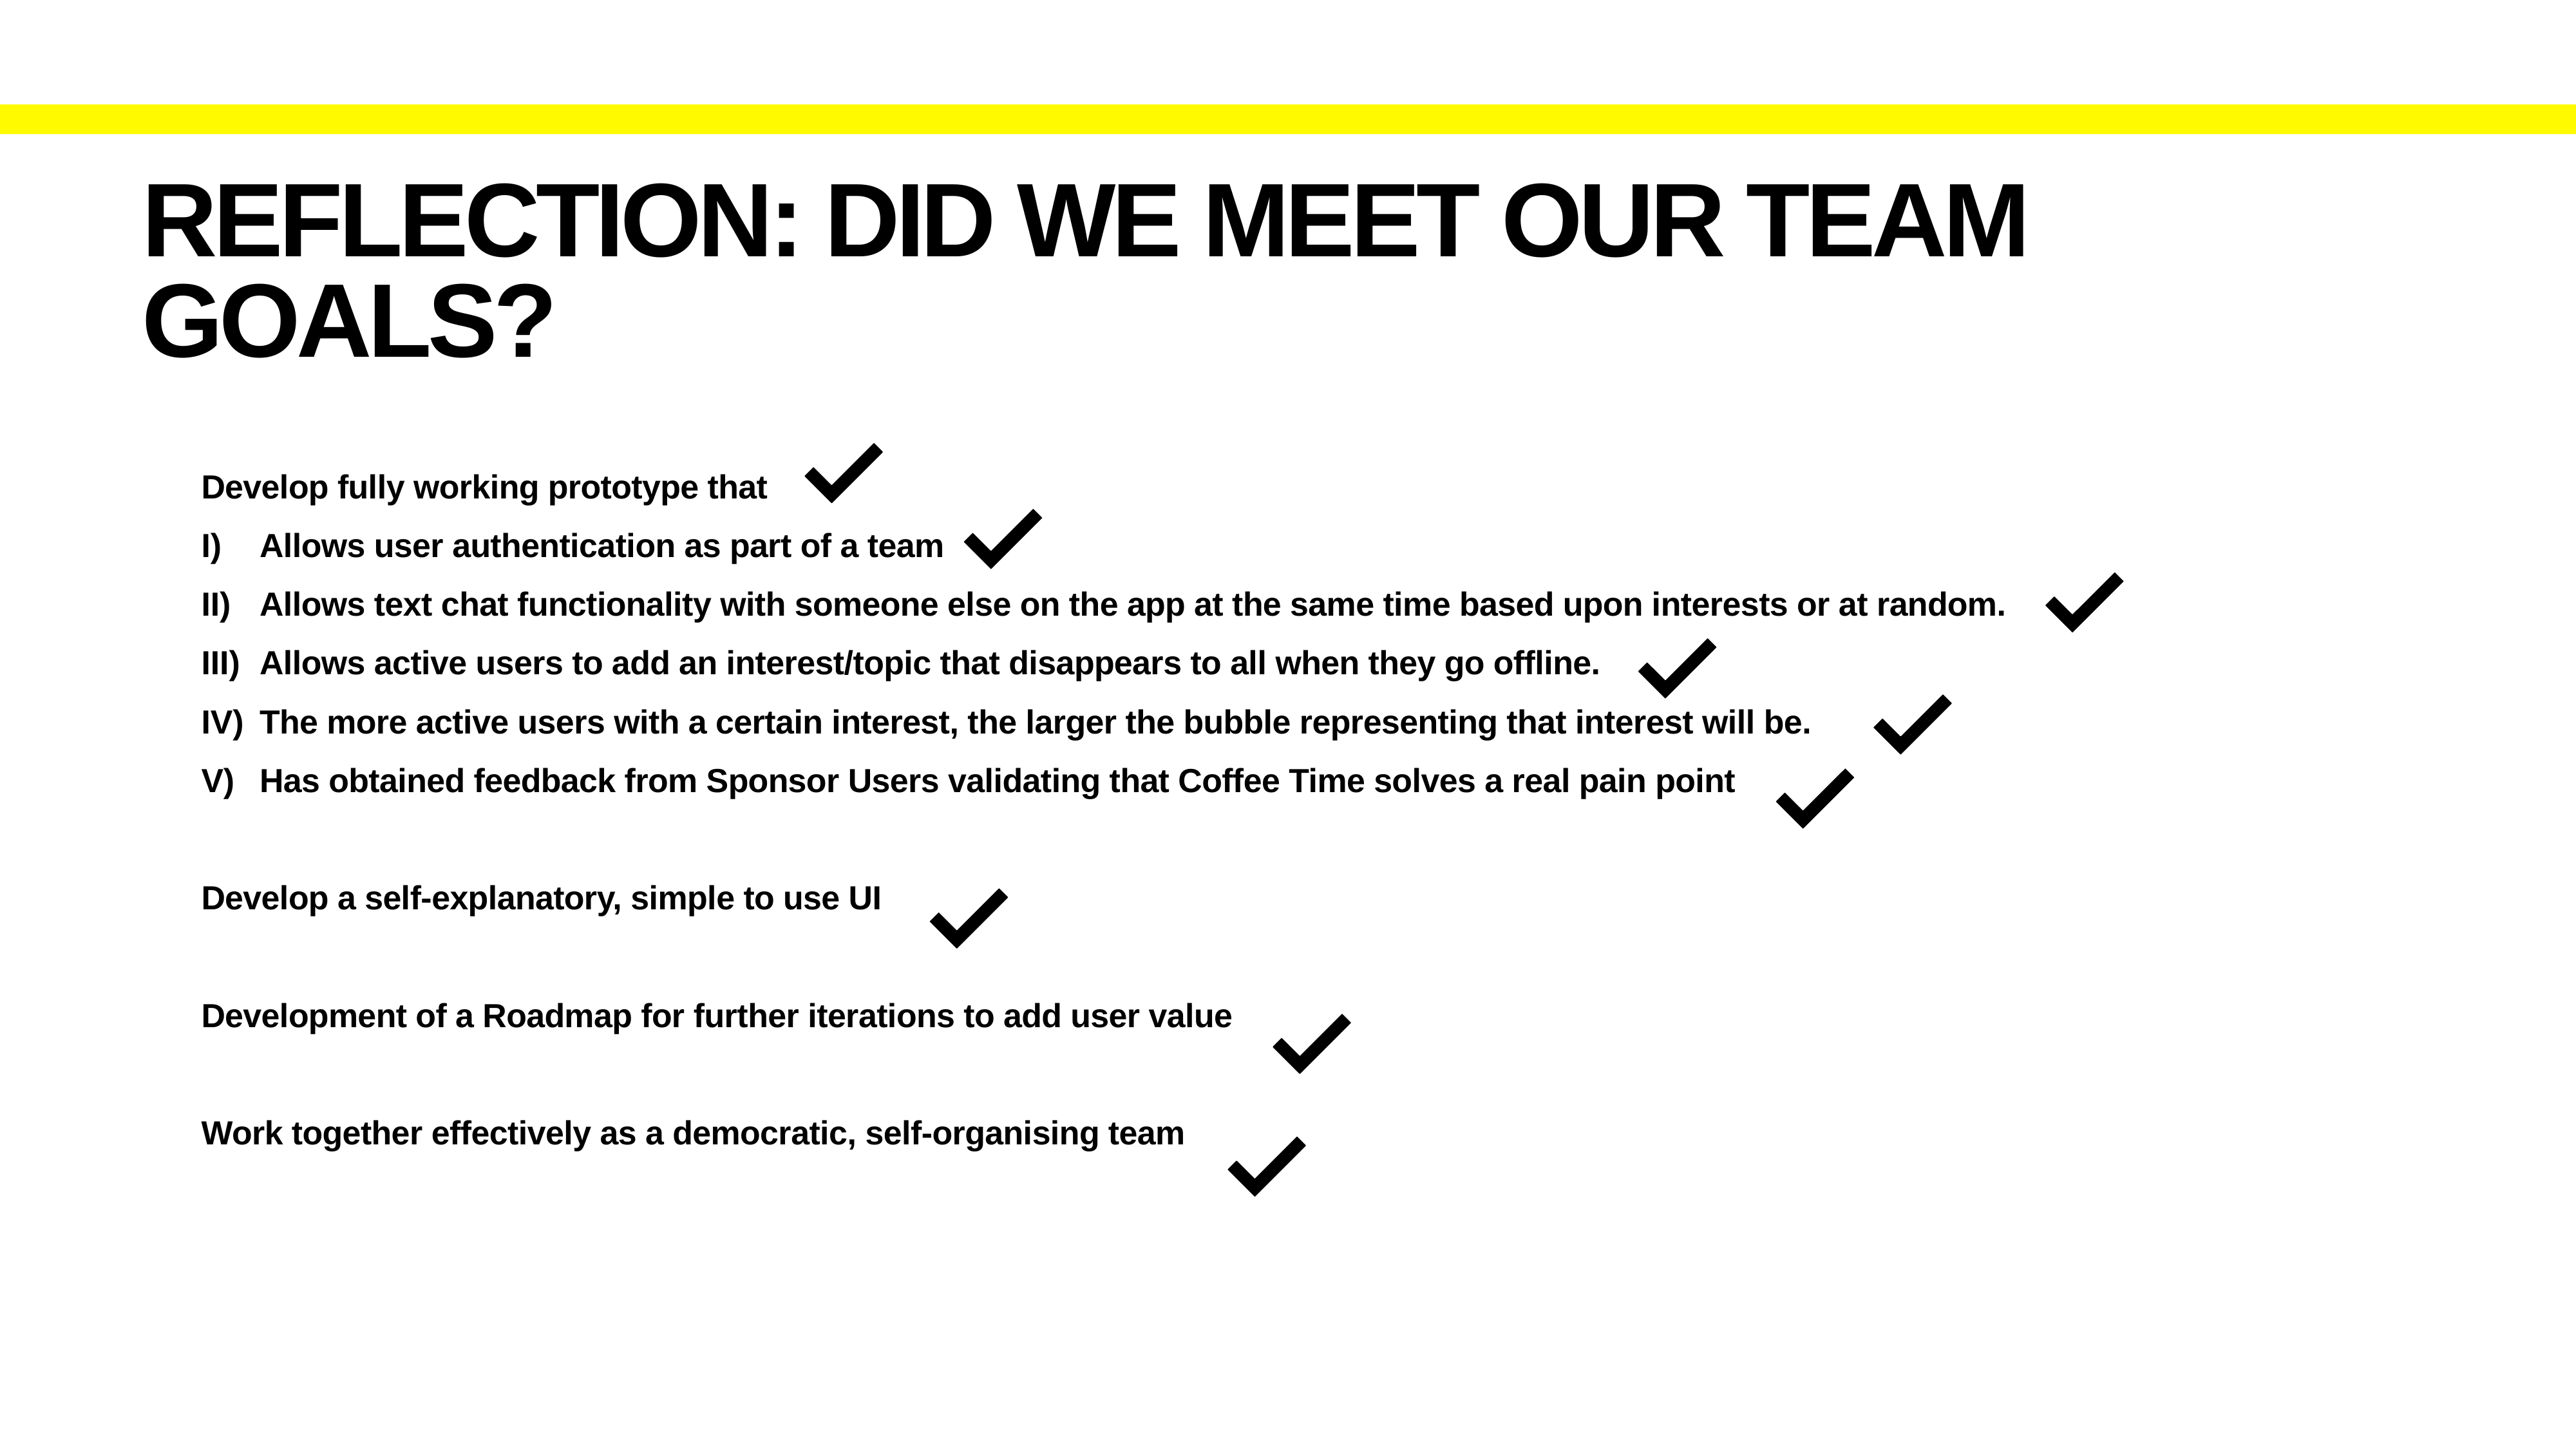

# Reflection: dID WE MEET OUR TEAM GOALS?

Develop fully working prototype that
Allows user authentication as part of a team
Allows text chat functionality with someone else on the app at the same time based upon interests or at random.
Allows active users to add an interest/topic that disappears to all when they go offline.
The more active users with a certain interest, the larger the bubble representing that interest will be.
Has obtained feedback from Sponsor Users validating that Coffee Time solves a real pain point

Develop a self-explanatory, simple to use UI

Development of a Roadmap for further iterations to add user value

Work together effectively as a democratic, self-organising team